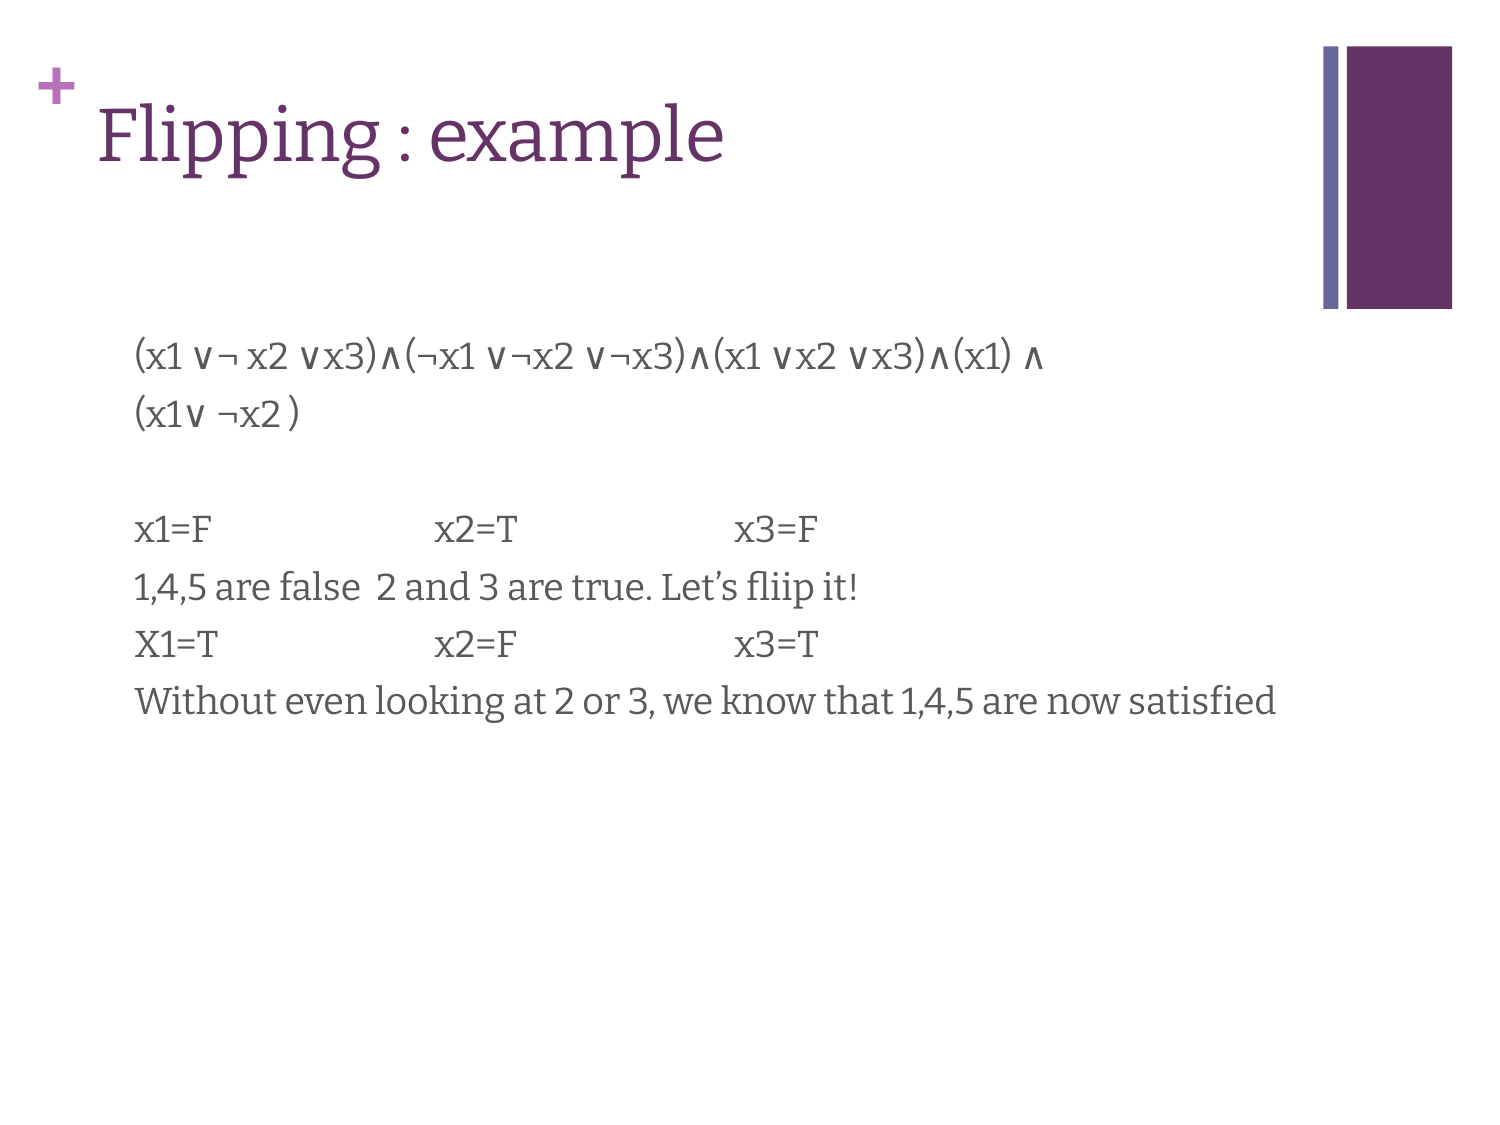

# Flipping : example
(x1 ∨¬ x2 ∨x3)∧(¬x1 ∨¬x2 ∨¬x3)∧(x1 ∨x2 ∨x3)∧(x1) ∧
(x1∨ ¬x2 )

x1=F 		x2=T 		x3=F
1,4,5 are false  2 and 3 are true. Let’s fliip it!
X1=T 		x2=F		x3=T
Without even looking at 2 or 3, we know that 1,4,5 are now satisfied